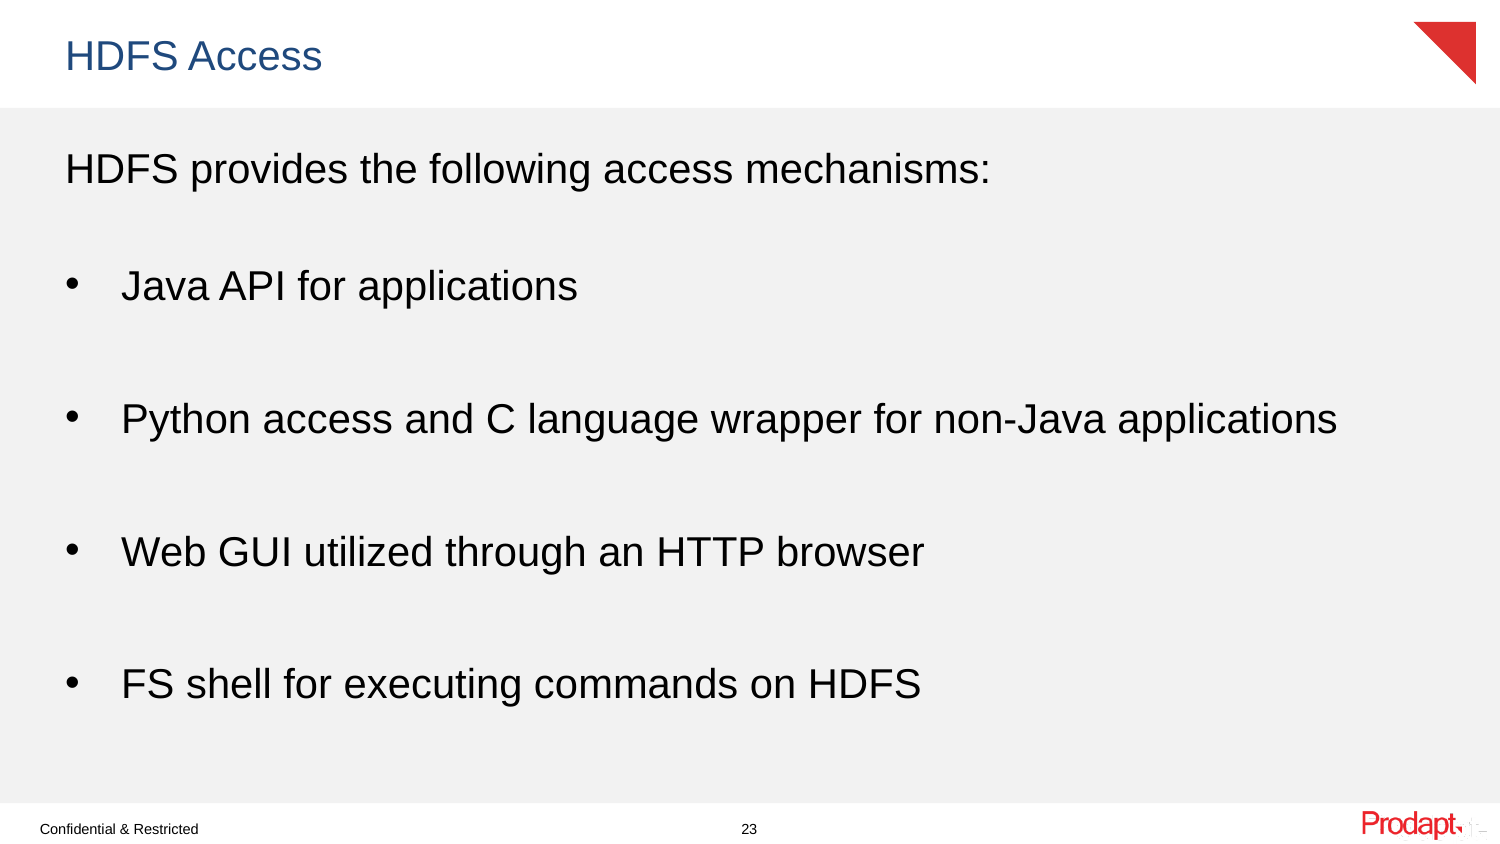

# HDFS Access
HDFS provides the following access mechanisms:

Java API for applications

Python access and C language wrapper for non-Java applications

Web GUI utilized through an HTTP browser

FS shell for executing commands on HDFS
23